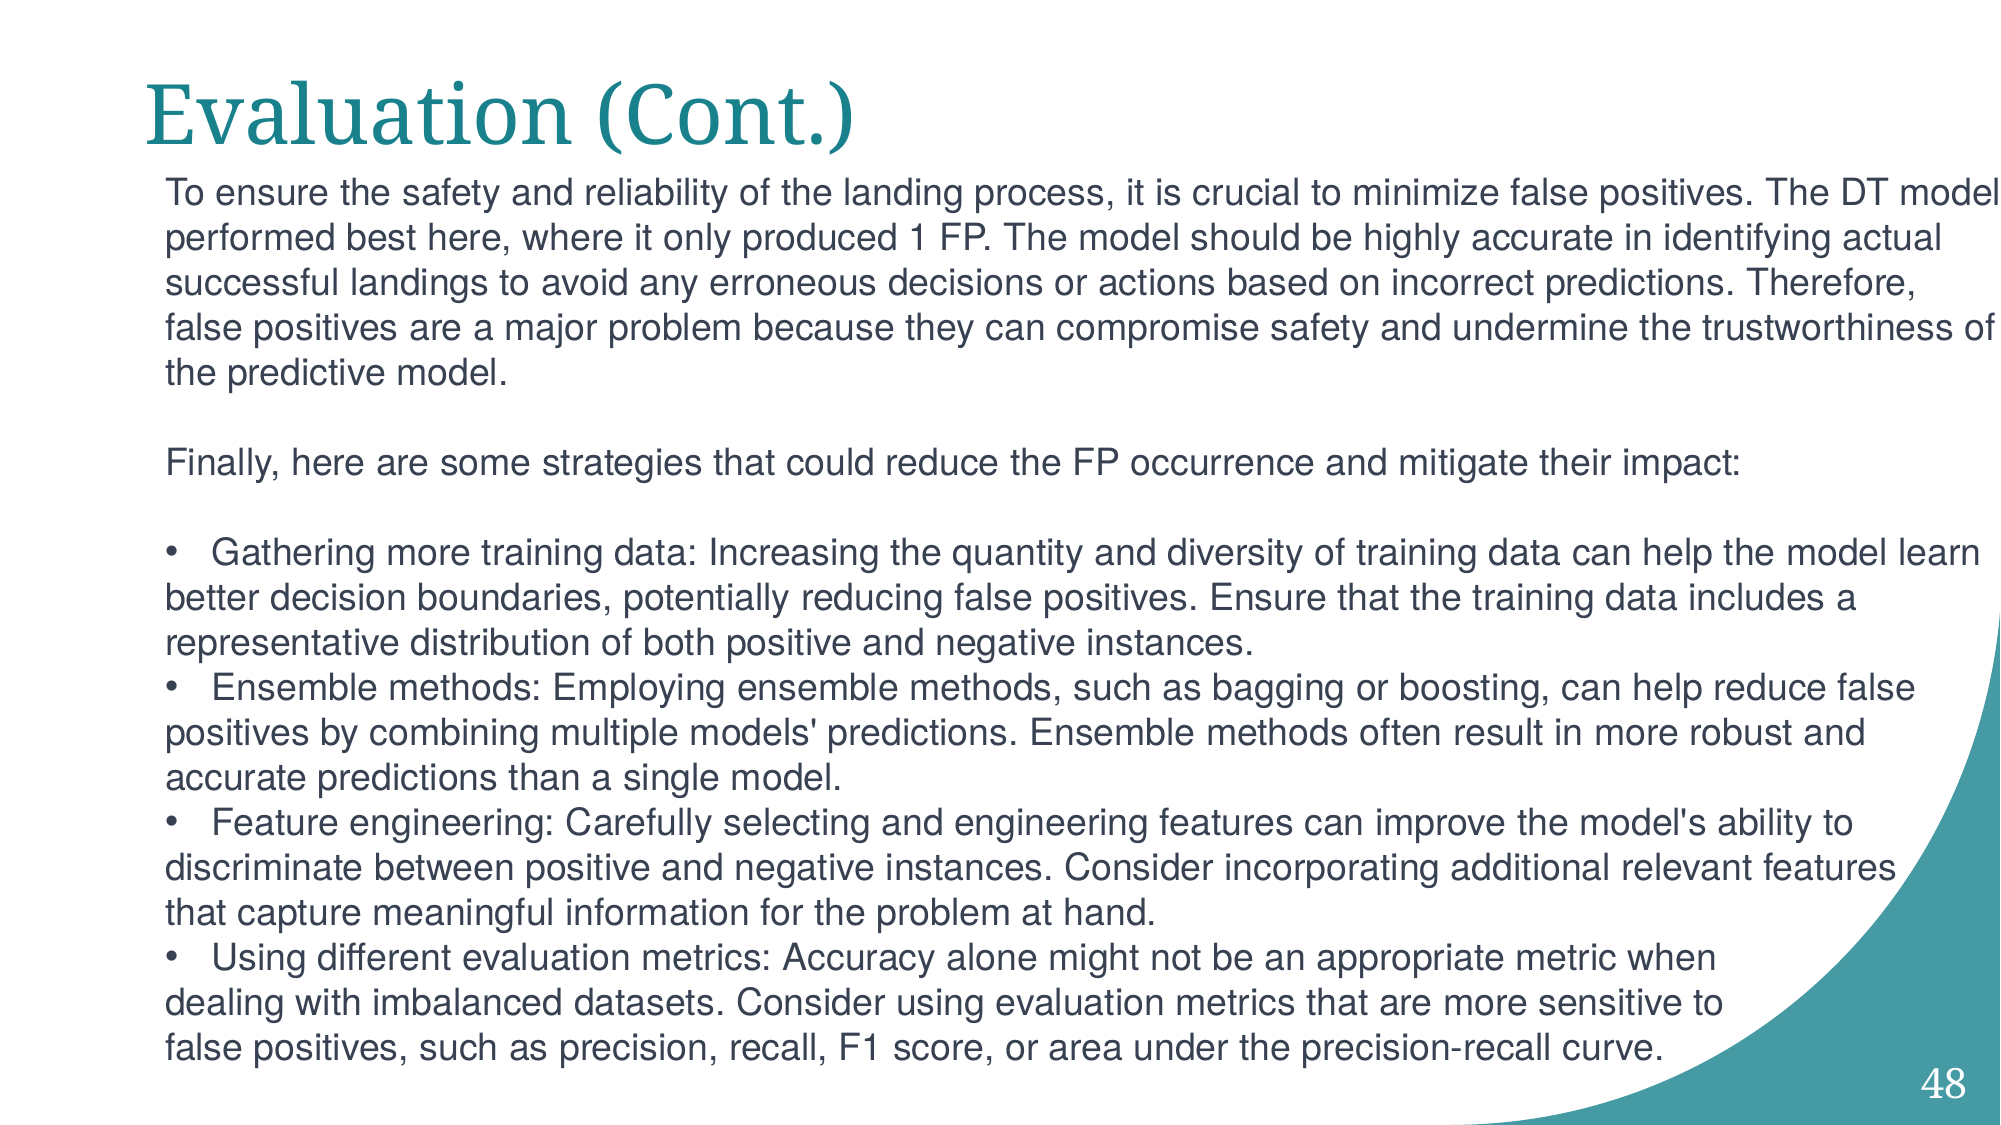

# Evaluation (Cont.)
To ensure the safety and reliability of the landing process, it is crucial to minimize false positives. The DT model
performed best here, where it only produced 1 FP. The model should be highly accurate in identifying actual
successful landings to avoid any erroneous decisions or actions based on incorrect predictions. Therefore,
false positives are a major problem because they can compromise safety and undermine the trustworthiness of
the predictive model.

Finally, here are some strategies that could reduce the FP occurrence and mitigate their impact:

Gathering more training data: Increasing the quantity and diversity of training data can help the model learn
better decision boundaries, potentially reducing false positives. Ensure that the training data includes a
representative distribution of both positive and negative instances.
Ensemble methods: Employing ensemble methods, such as bagging or boosting, can help reduce false
positives by combining multiple models' predictions. Ensemble methods often result in more robust and
accurate predictions than a single model.
Feature engineering: Carefully selecting and engineering features can improve the model's ability to
discriminate between positive and negative instances. Consider incorporating additional relevant features
that capture meaningful information for the problem at hand.
Using different evaluation metrics: Accuracy alone might not be an appropriate metric when
dealing with imbalanced datasets. Consider using evaluation metrics that are more sensitive to
false positives, such as precision, recall, F1 score, or area under the precision-recall curve.

48